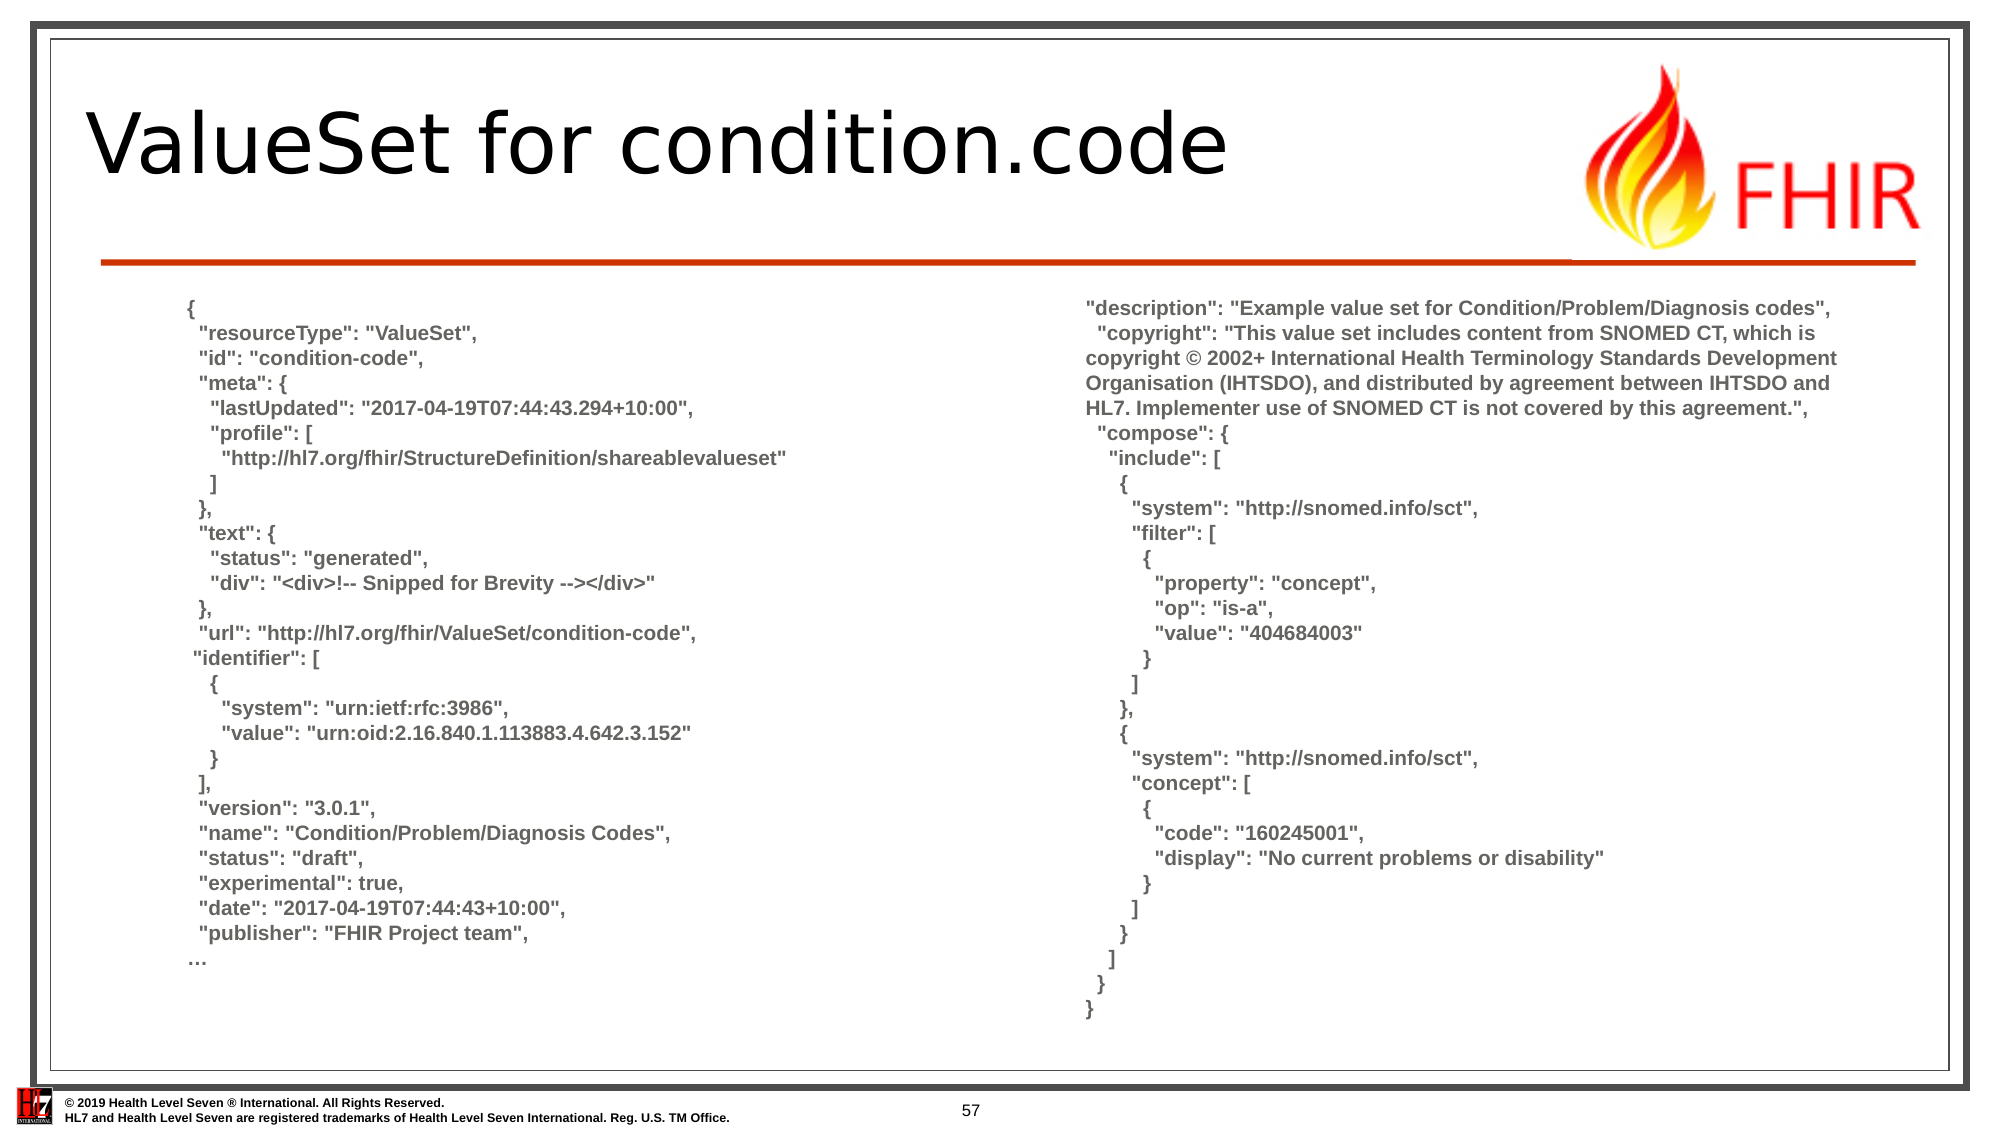

# ValueSet for condition.code
{
  "resourceType": "ValueSet",
  "id": "condition-code",
  "meta": {
    "lastUpdated": "2017-04-19T07:44:43.294+10:00",
    "profile": [
      "http://hl7.org/fhir/StructureDefinition/shareablevalueset"
    ]
  },
  "text": {
    "status": "generated",
    "div": "<div>!-- Snipped for Brevity --></div>"
  },
  "url": "http://hl7.org/fhir/ValueSet/condition-code",
 "identifier": [
    {
      "system": "urn:ietf:rfc:3986",
      "value": "urn:oid:2.16.840.1.113883.4.642.3.152"
    }
  ],
  "version": "3.0.1",
  "name": "Condition/Problem/Diagnosis Codes",
  "status": "draft",
  "experimental": true,
  "date": "2017-04-19T07:44:43+10:00",
  "publisher": "FHIR Project team",
…
"description": "Example value set for Condition/Problem/Diagnosis codes",
  "copyright": "This value set includes content from SNOMED CT, which is copyright © 2002+ International Health Terminology Standards Development Organisation (IHTSDO), and distributed by agreement between IHTSDO and HL7. Implementer use of SNOMED CT is not covered by this agreement.",
  "compose": {
    "include": [
      {
        "system": "http://snomed.info/sct",
        "filter": [
          {
            "property": "concept",
            "op": "is-a",
            "value": "404684003"
          }
        ]
      },
      {
        "system": "http://snomed.info/sct",
        "concept": [
          {
            "code": "160245001",
            "display": "No current problems or disability"
          }
        ]
      }
    ]
  }
}